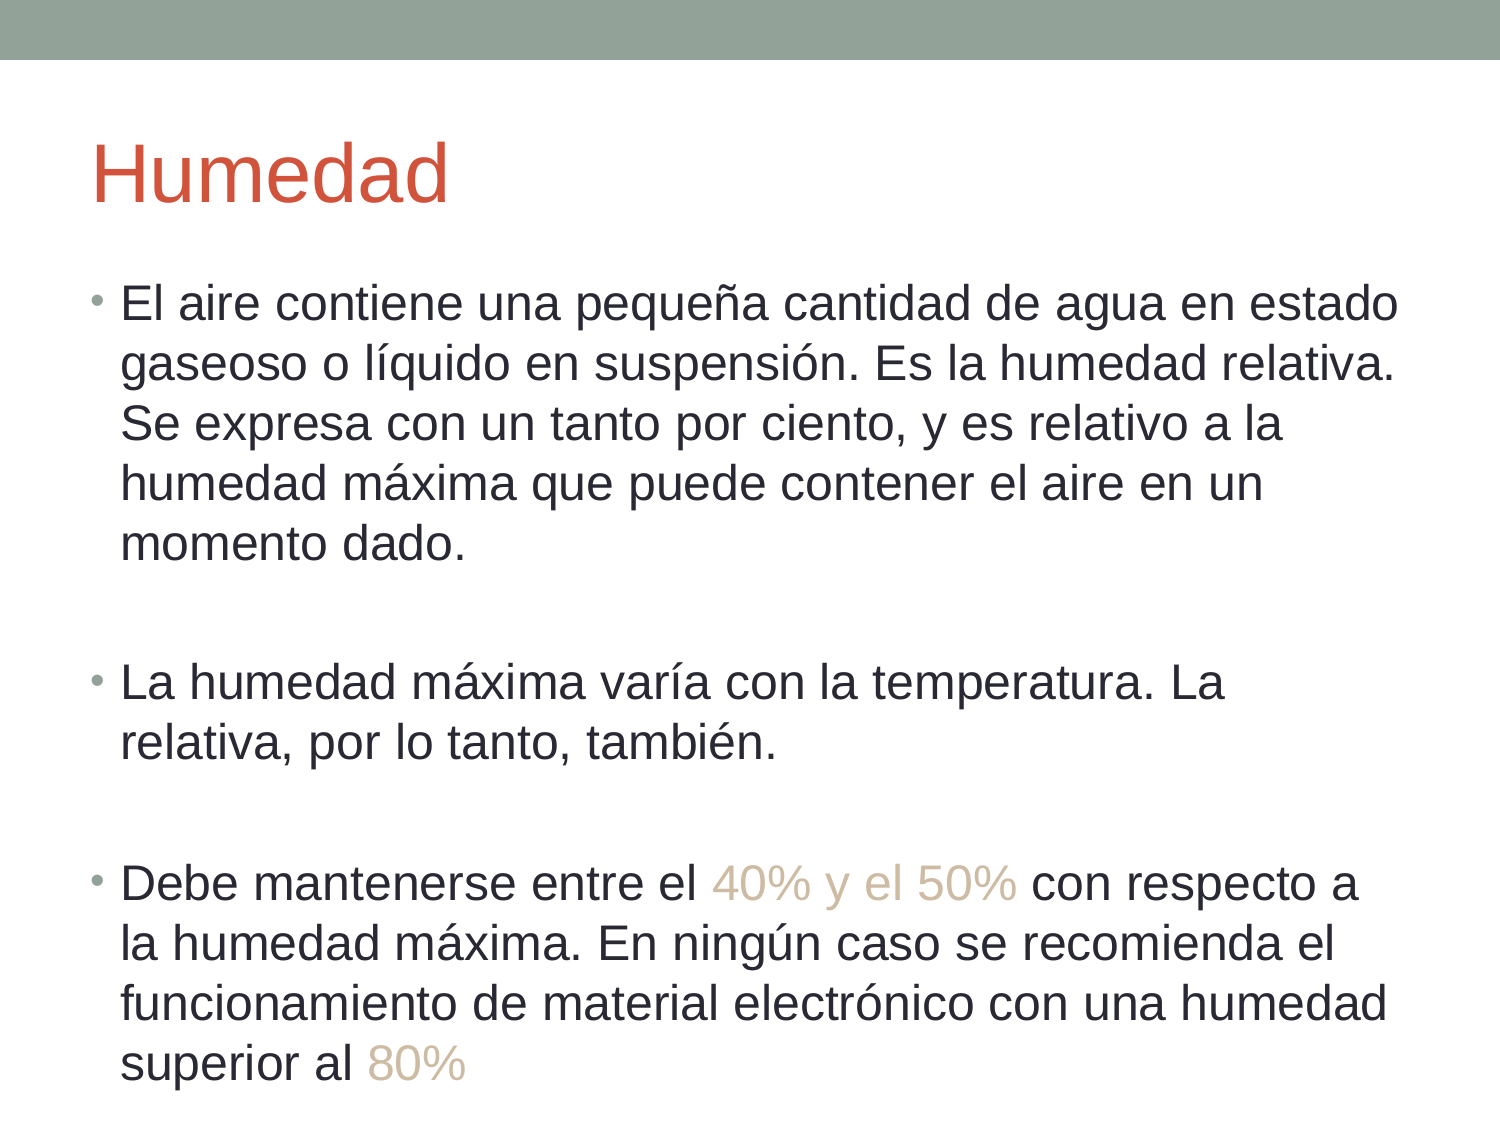

# Humedad
El aire contiene una pequeña cantidad de agua en estado gaseoso o líquido en suspensión. Es la humedad relativa. Se expresa con un tanto por ciento, y es relativo a la humedad máxima que puede contener el aire en un momento dado.

La humedad máxima varía con la temperatura. La relativa, por lo tanto, también.

Debe mantenerse entre el 40% y el 50% con respecto a la humedad máxima. En ningún caso se recomienda el funcionamiento de material electrónico con una humedad superior al 80%